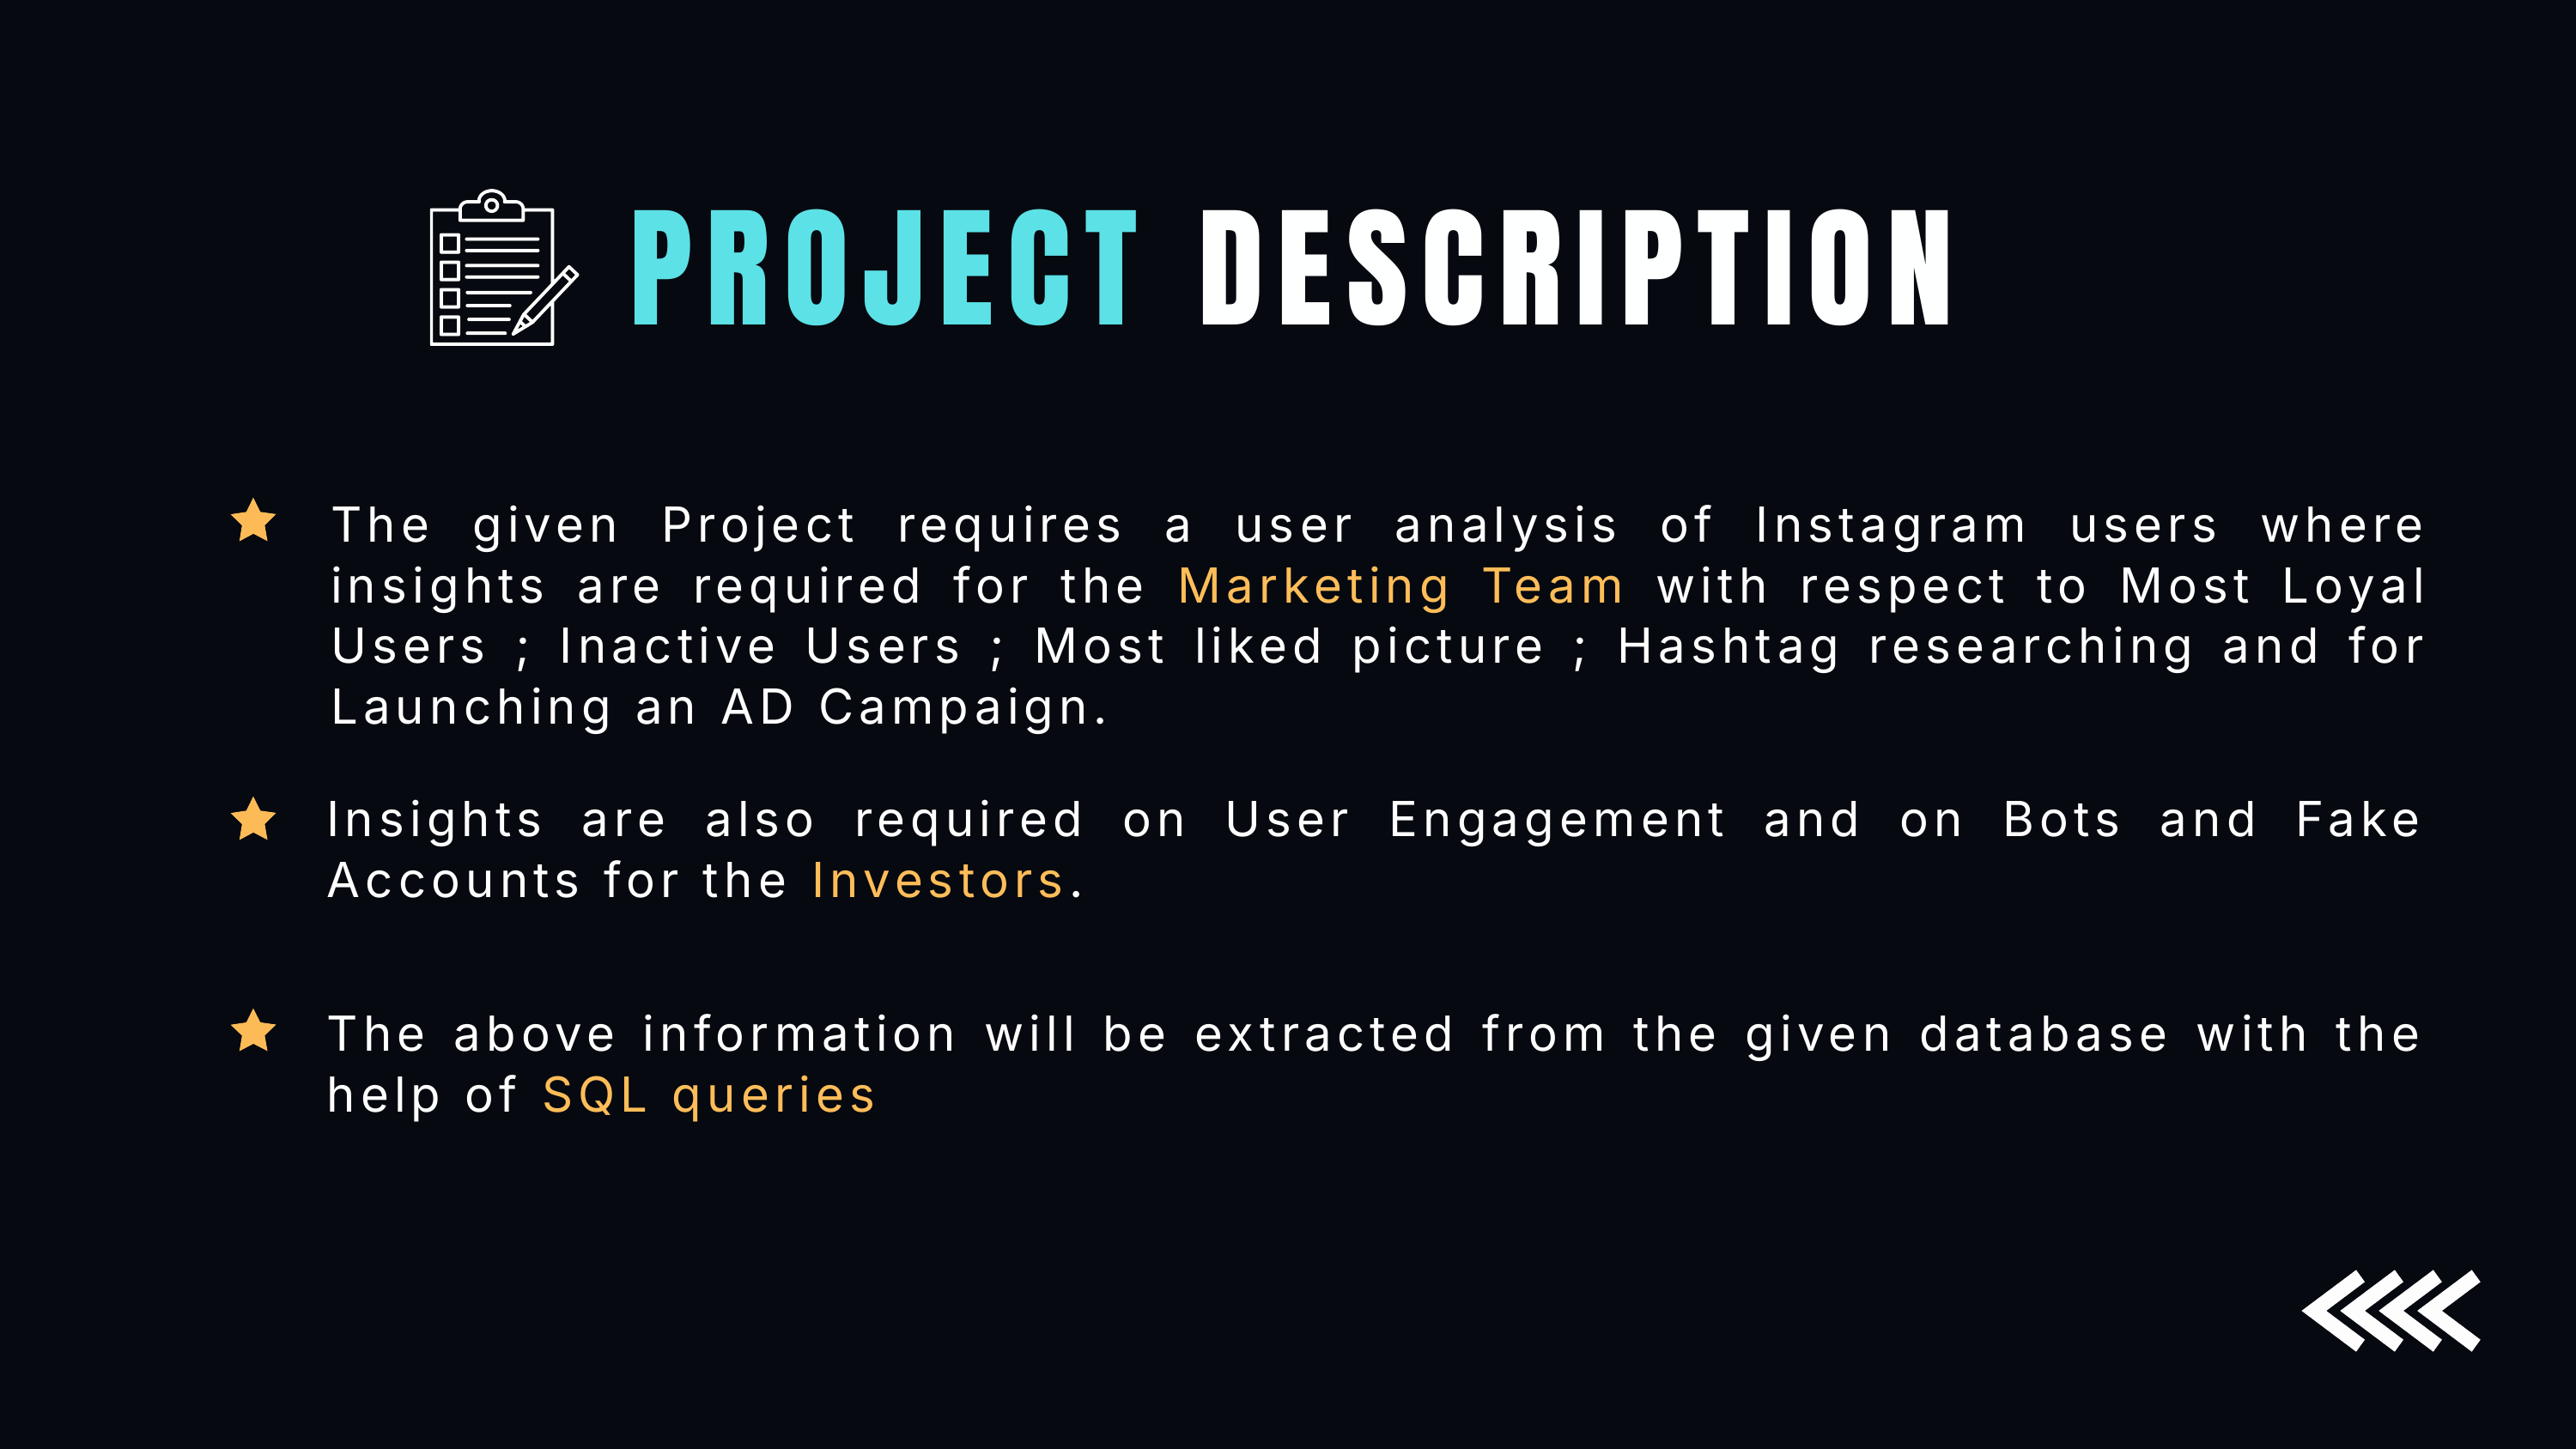

PROJECT DESCRIPTION

The given Project requires a user analysis of Instagram users where insights are required for the Marketing Team with respect to Most Loyal Users ; Inactive Users ; Most liked picture ; Hashtag researching and for Launching an AD Campaign.

Insights are also required on User Engagement and on Bots and Fake Accounts for the Investors.

The above information will be extracted from the given database with the help of SQL queries